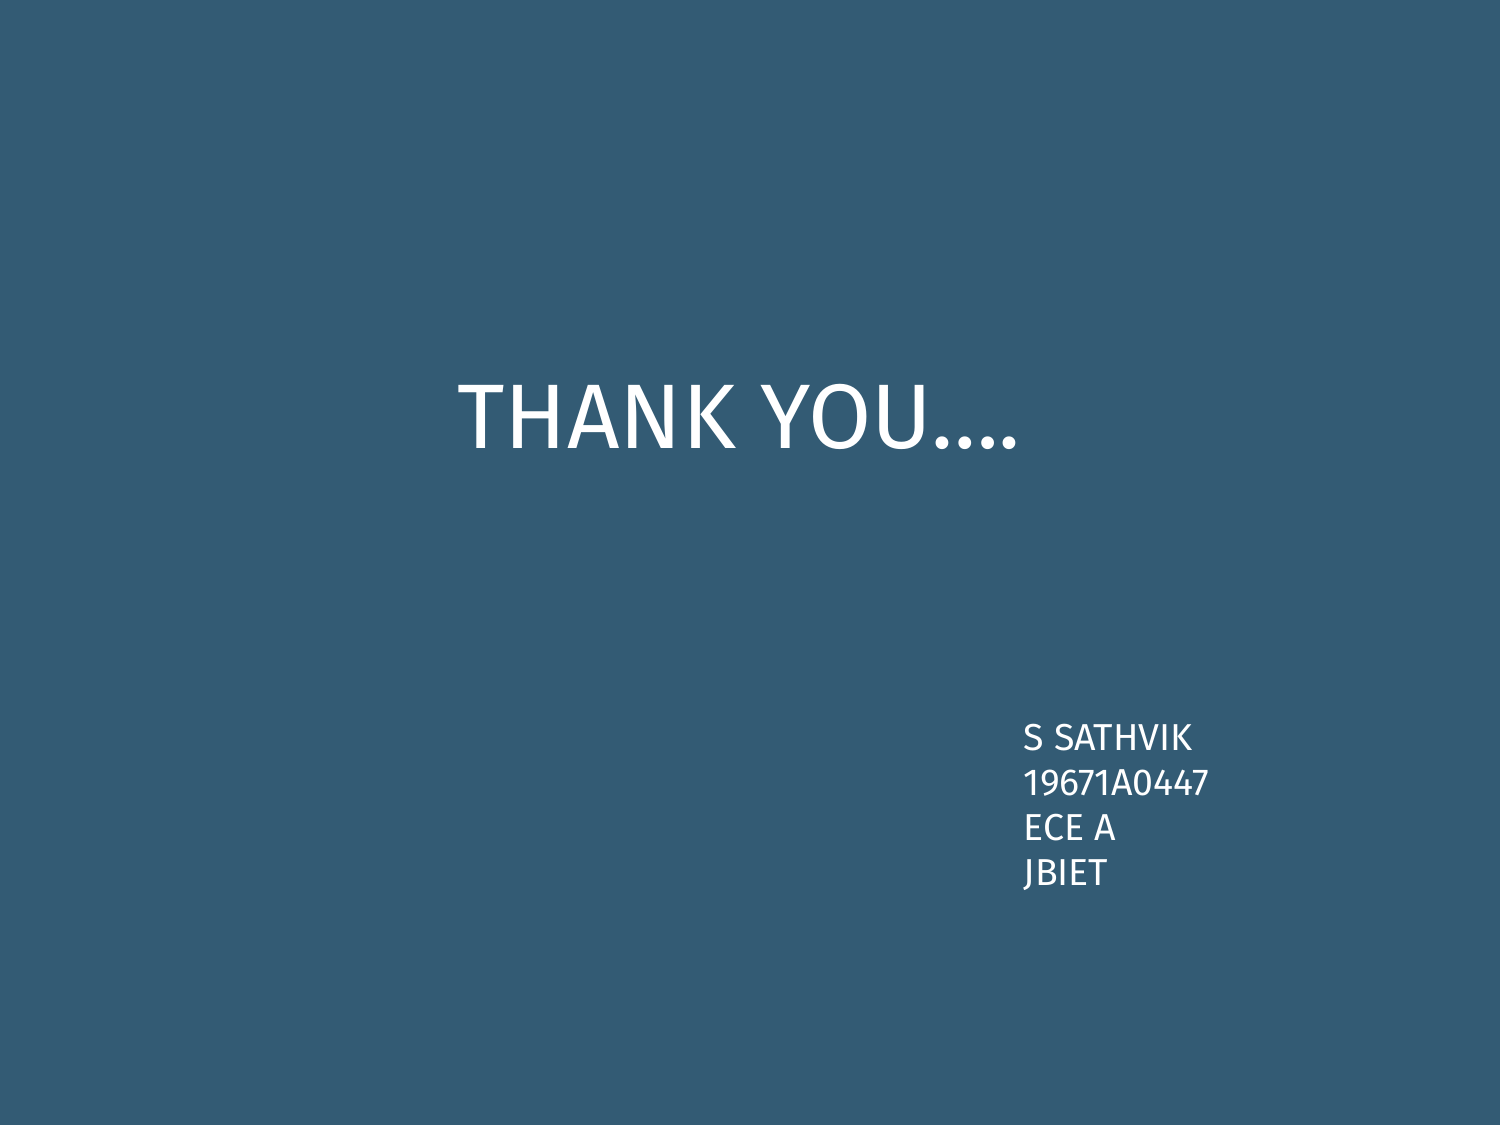

THANK YOU….

S SATHVIK
19671A0447
ECE A
JBIET